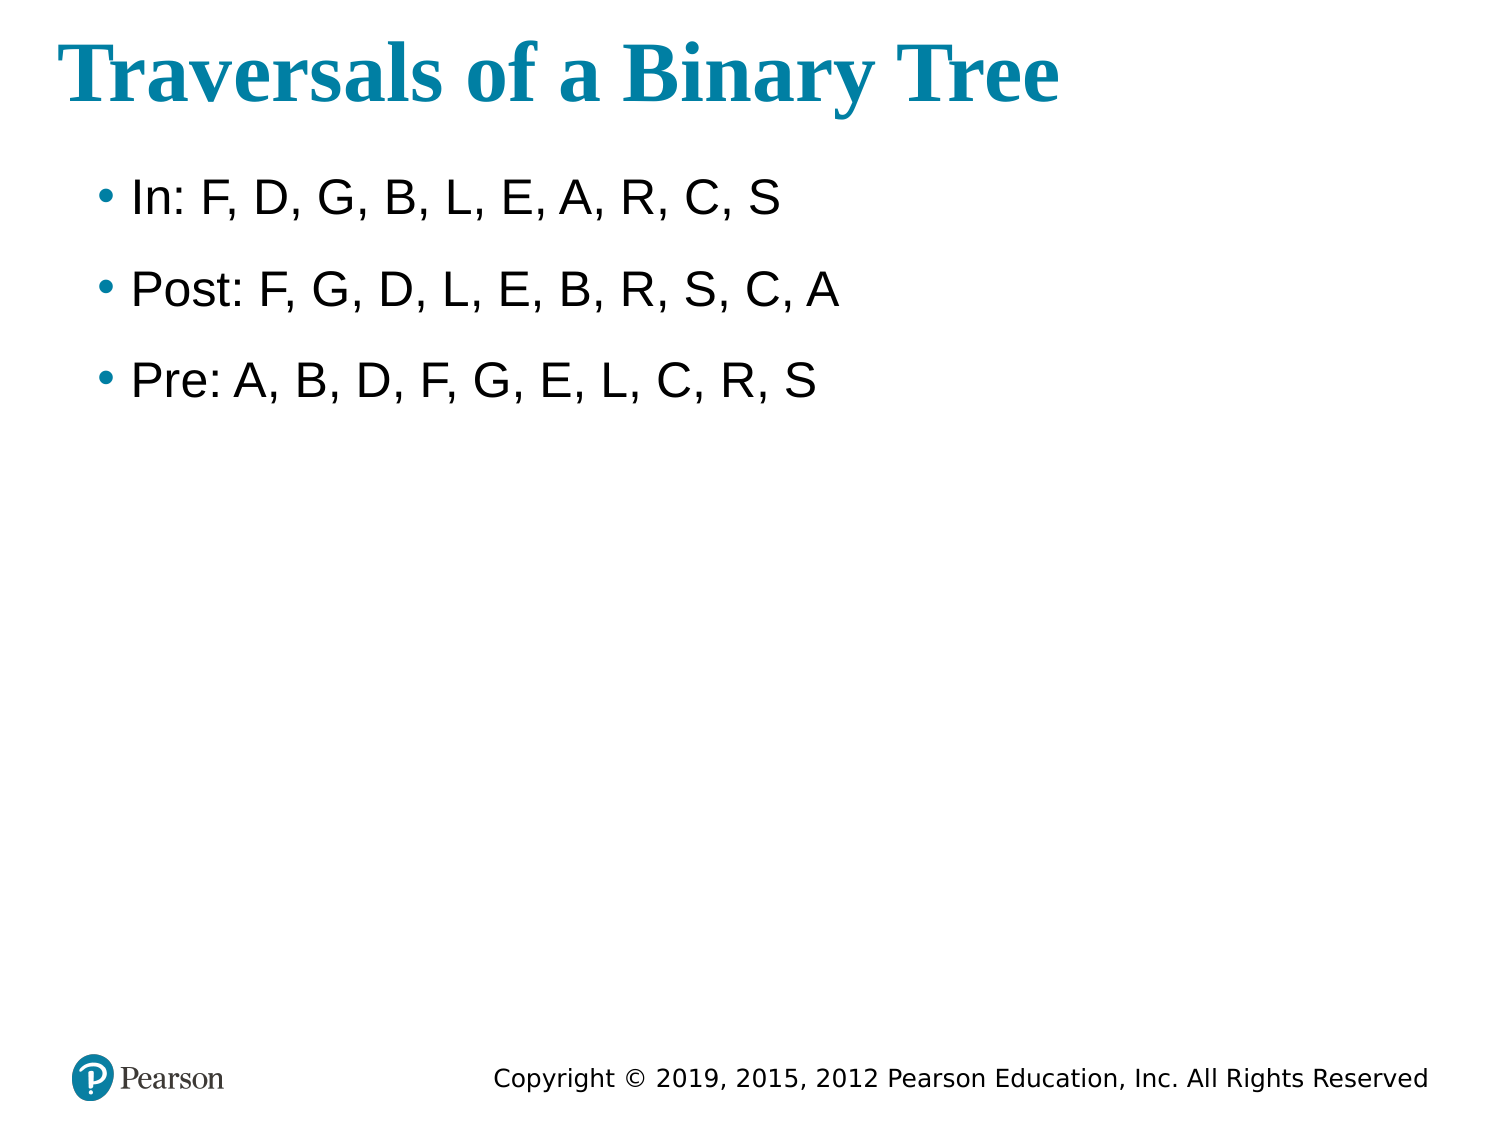

# Traversals of a Binary Tree
In: F, D, G, B, L, E, A, R, C, S
Post: F, G, D, L, E, B, R, S, C, A
Pre: A, B, D, F, G, E, L, C, R, S